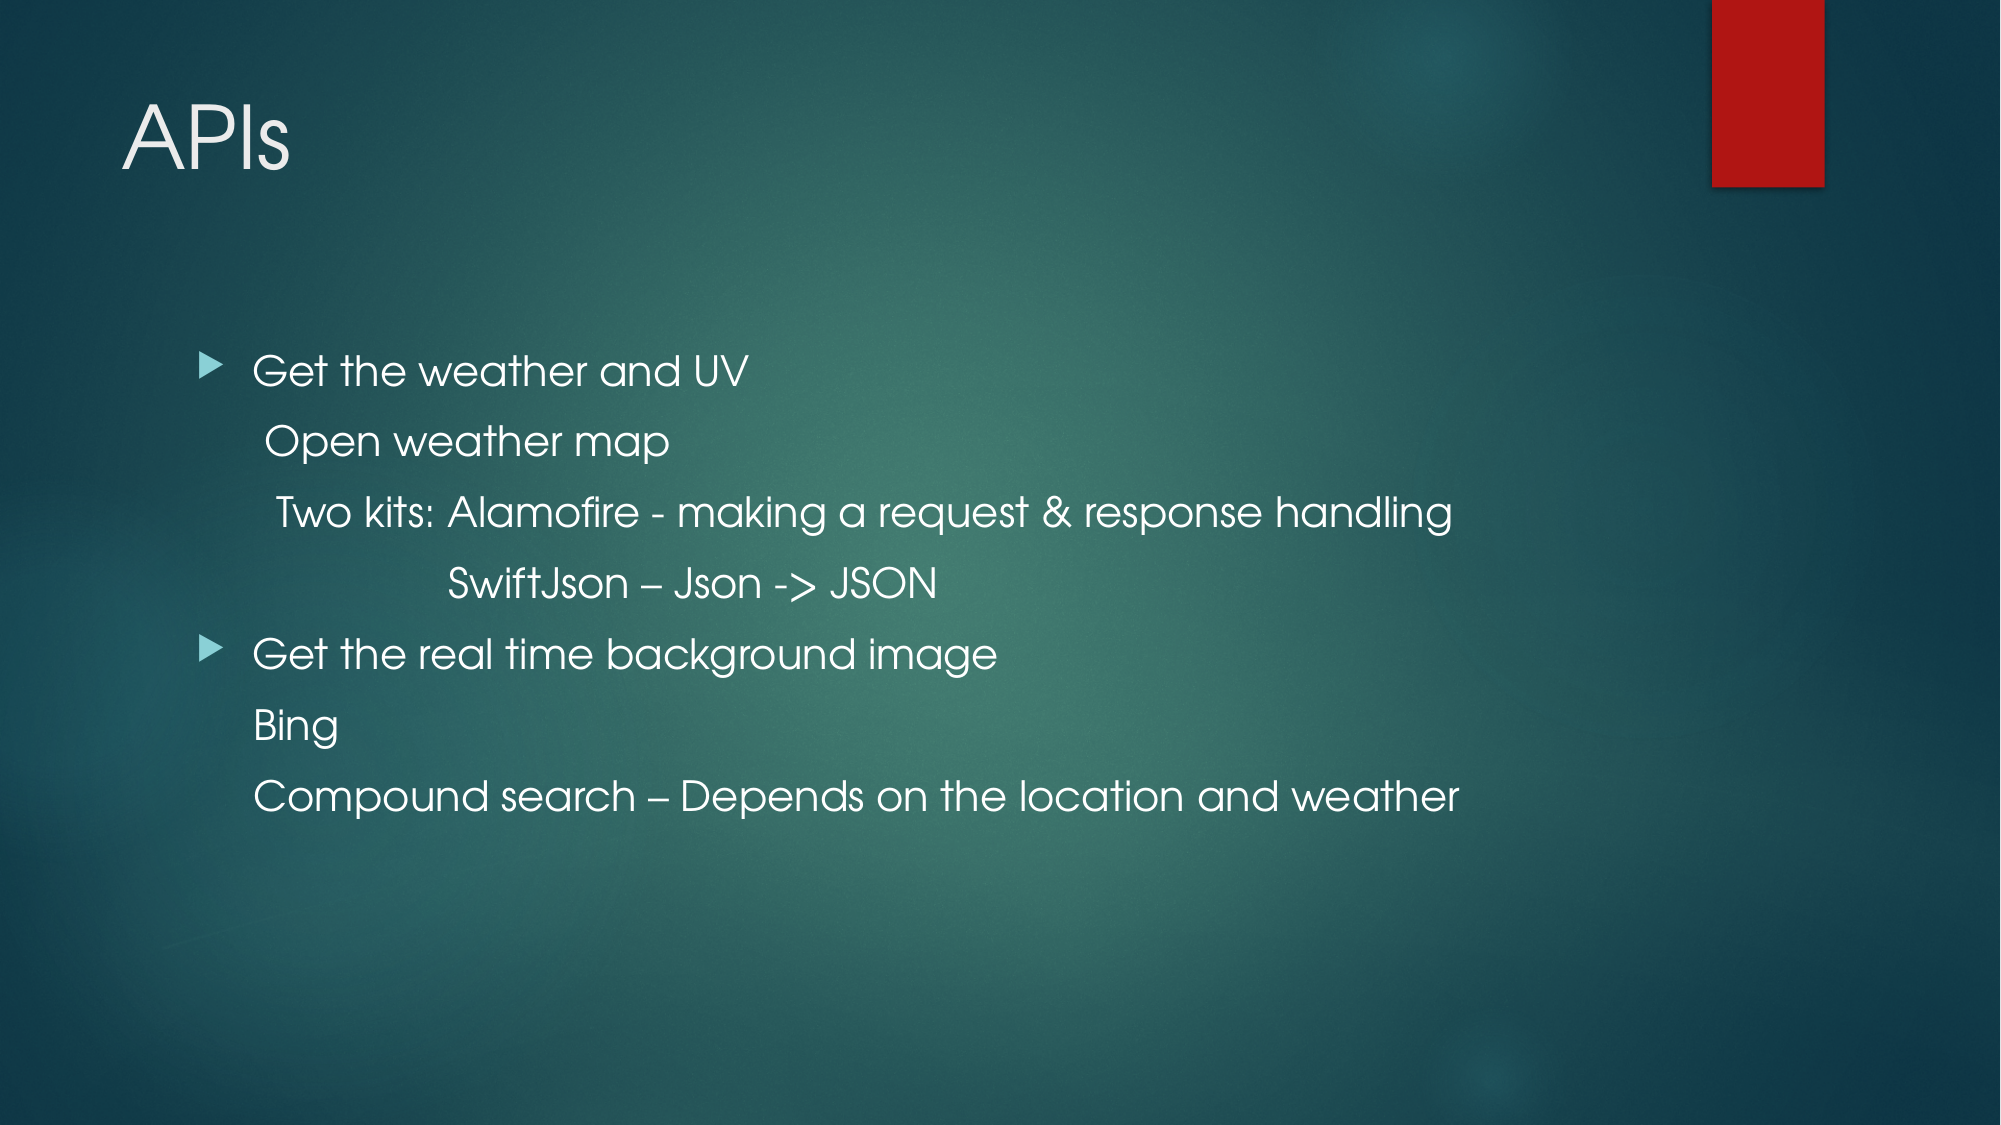

# APIs
Get the weather and UV
      Open weather map
       Two kits: Alamofire - making a request & response handling
                      SwiftJson – Json -> JSON
Get the real time background image
     Bing
     Compound search – Depends on the location and weather